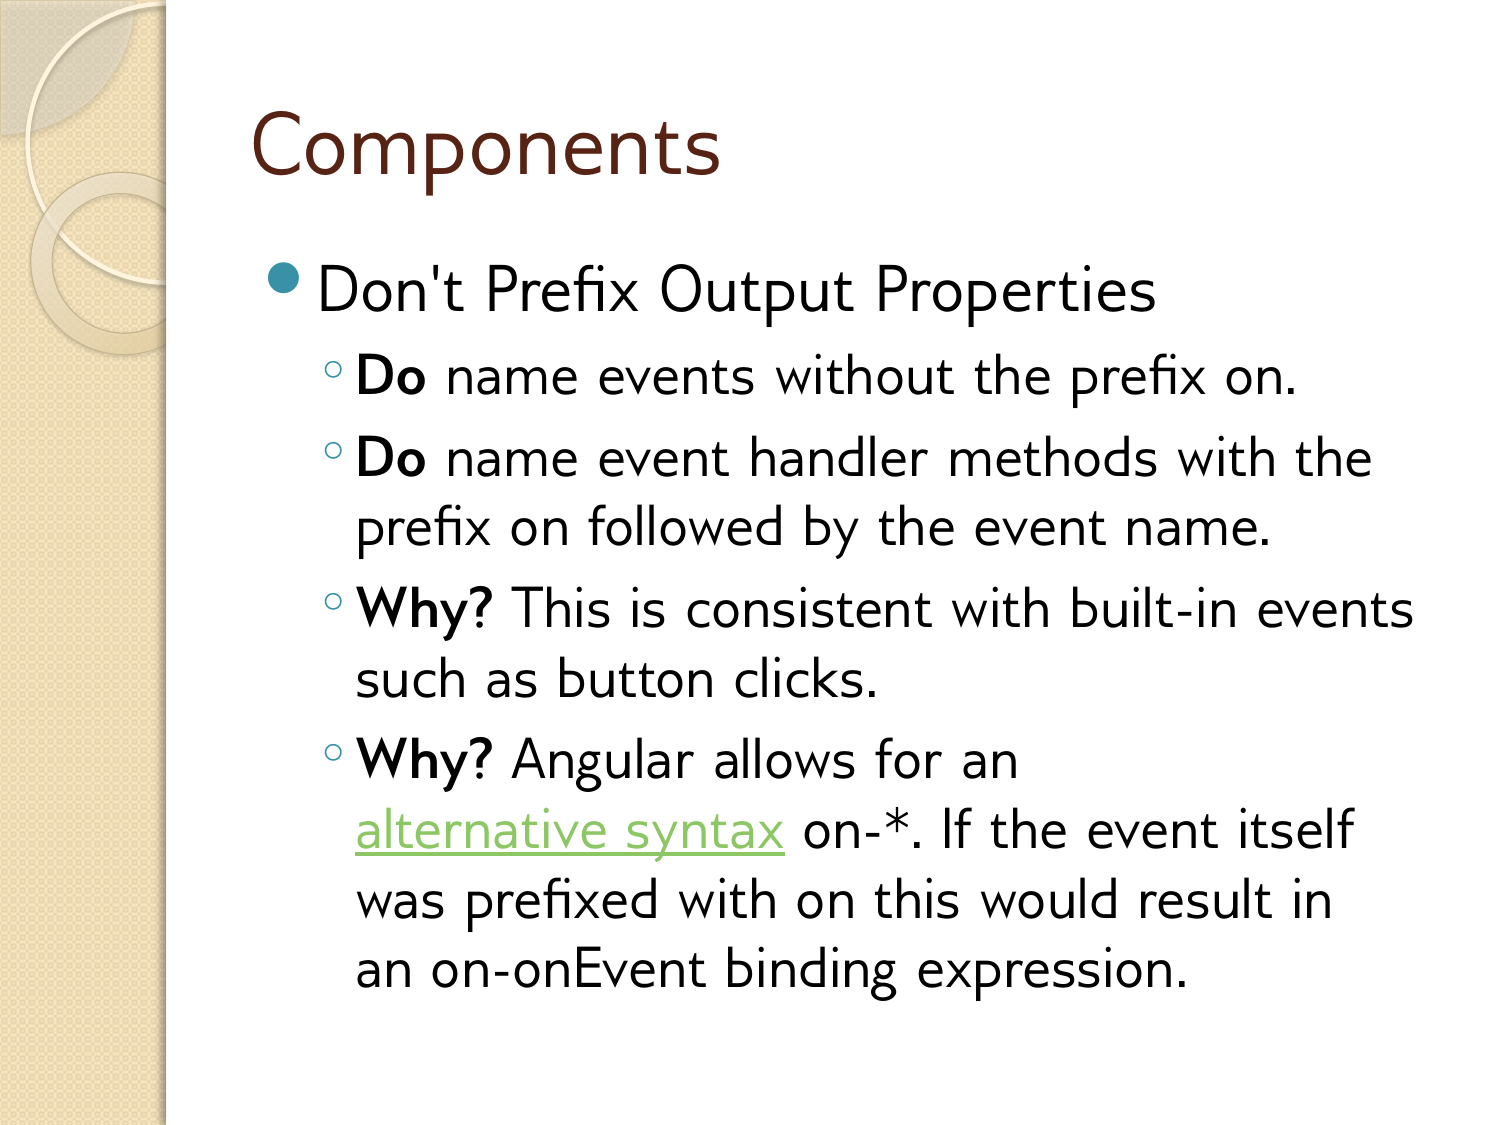

# Components
Don't Prefix Output Properties
Do name events without the prefix on.
Do name event handler methods with the prefix on followed by the event name.
Why? This is consistent with built-in events such as button clicks.
Why? Angular allows for an alternative syntax on-*. If the event itself was prefixed with on this would result in an on-onEvent binding expression.